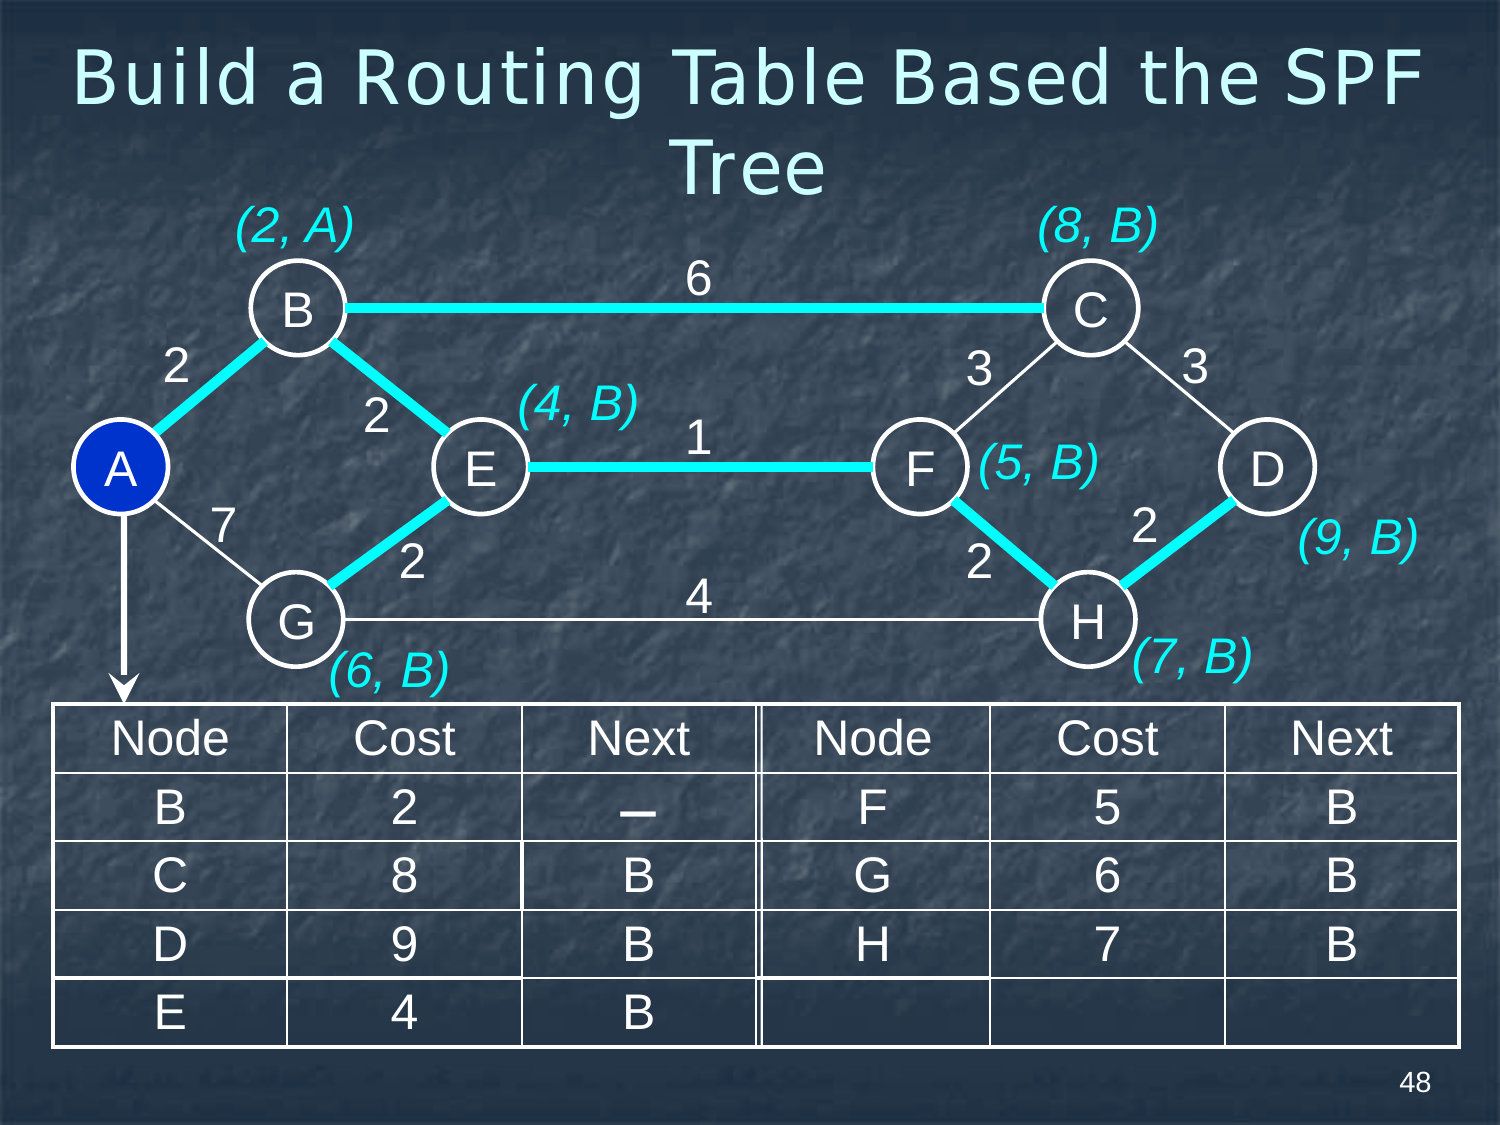

# Build a Routing Table Based the SPF Tree
(2, A)
(8, B)
6
B
C
2
3
3
(4, B)
2
1
A
E
F
D
(5, B)
7
2
(9, B)

2
2
4
G
H
(7, B)
(6, B)
| Node | Cost | Next | Node | Cost | Next |
| --- | --- | --- | --- | --- | --- |
| B | 2 | － | F | 5 | B |
| C | 8 | B | G | 6 | B |
| D | 9 | B | H | 7 | B |
| E | 4 | B |  |  |  |

48